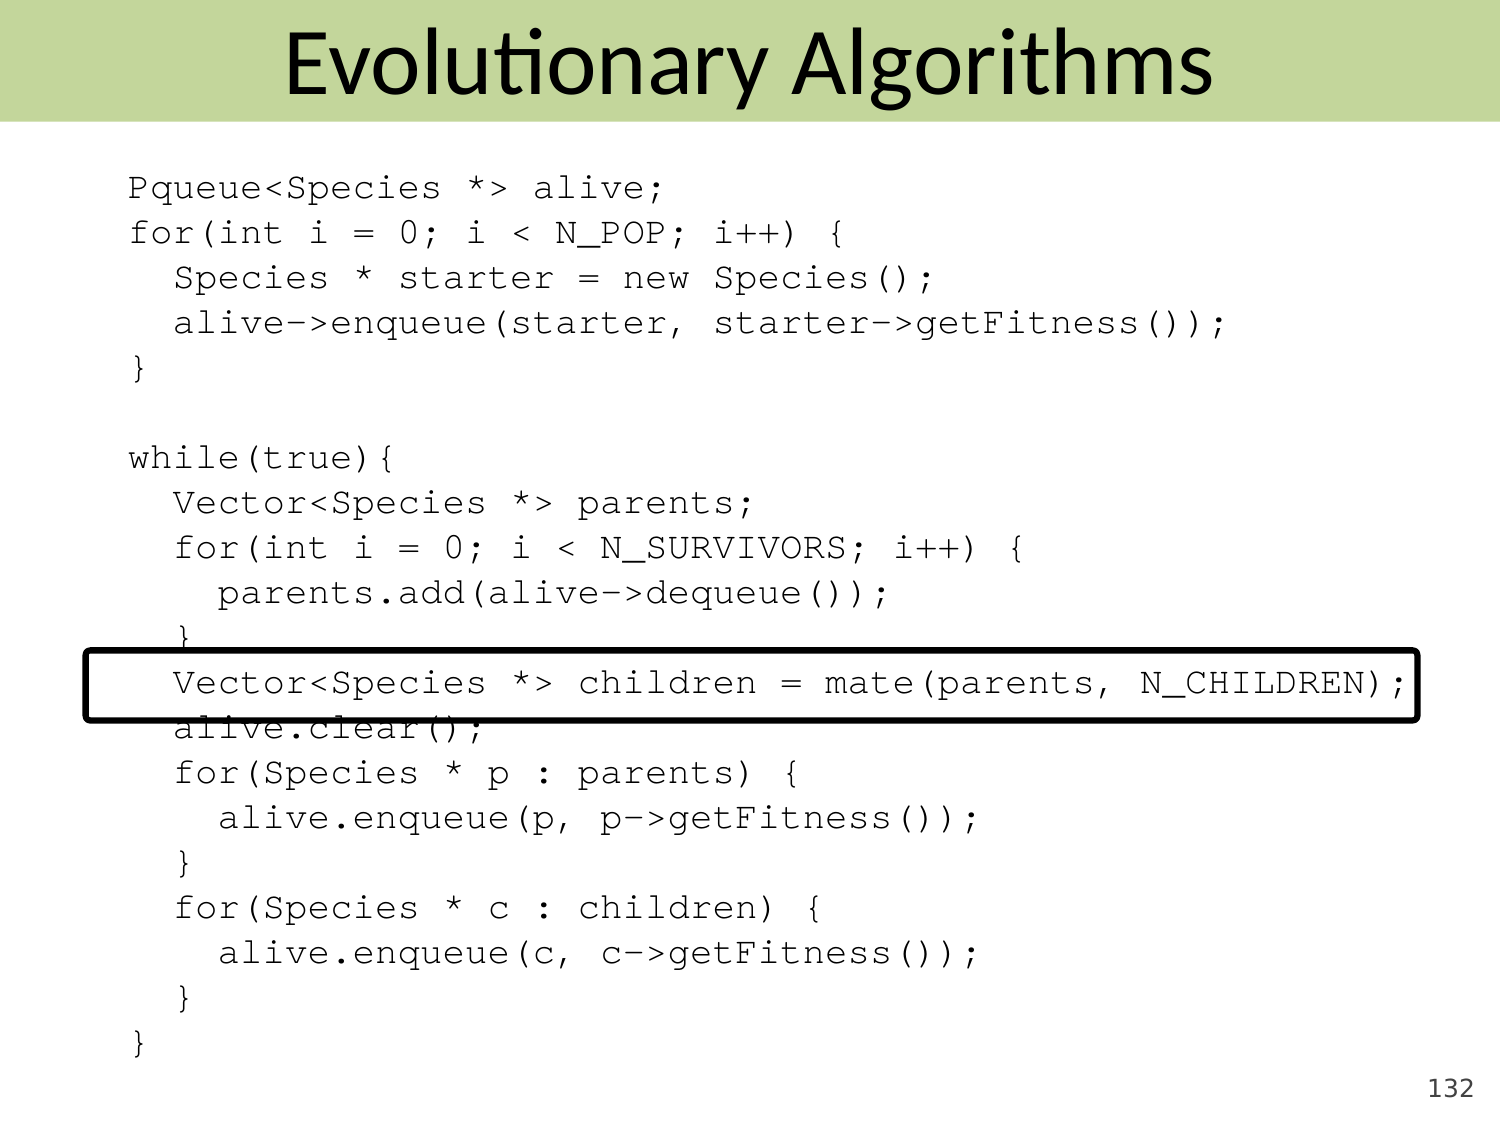

# Evolutionary Algorithms
Pqueue<Species *> alive;
for(int i = 0; i < N_POP; i++) {
  Species * starter = new Species();
  alive->enqueue(starter, starter->getFitness());
}

while(true){
  Vector<Species *> parents;
  for(int i = 0; i < N_SURVIVORS; i++) {
    parents.add(alive->dequeue());
  }
  Vector<Species *> children = mate(parents, N_CHILDREN);
  alive.clear();
  for(Species * p : parents) {
    alive.enqueue(p, p->getFitness());
  }
  for(Species * c : children) {
    alive.enqueue(c, c->getFitness());
  }
}